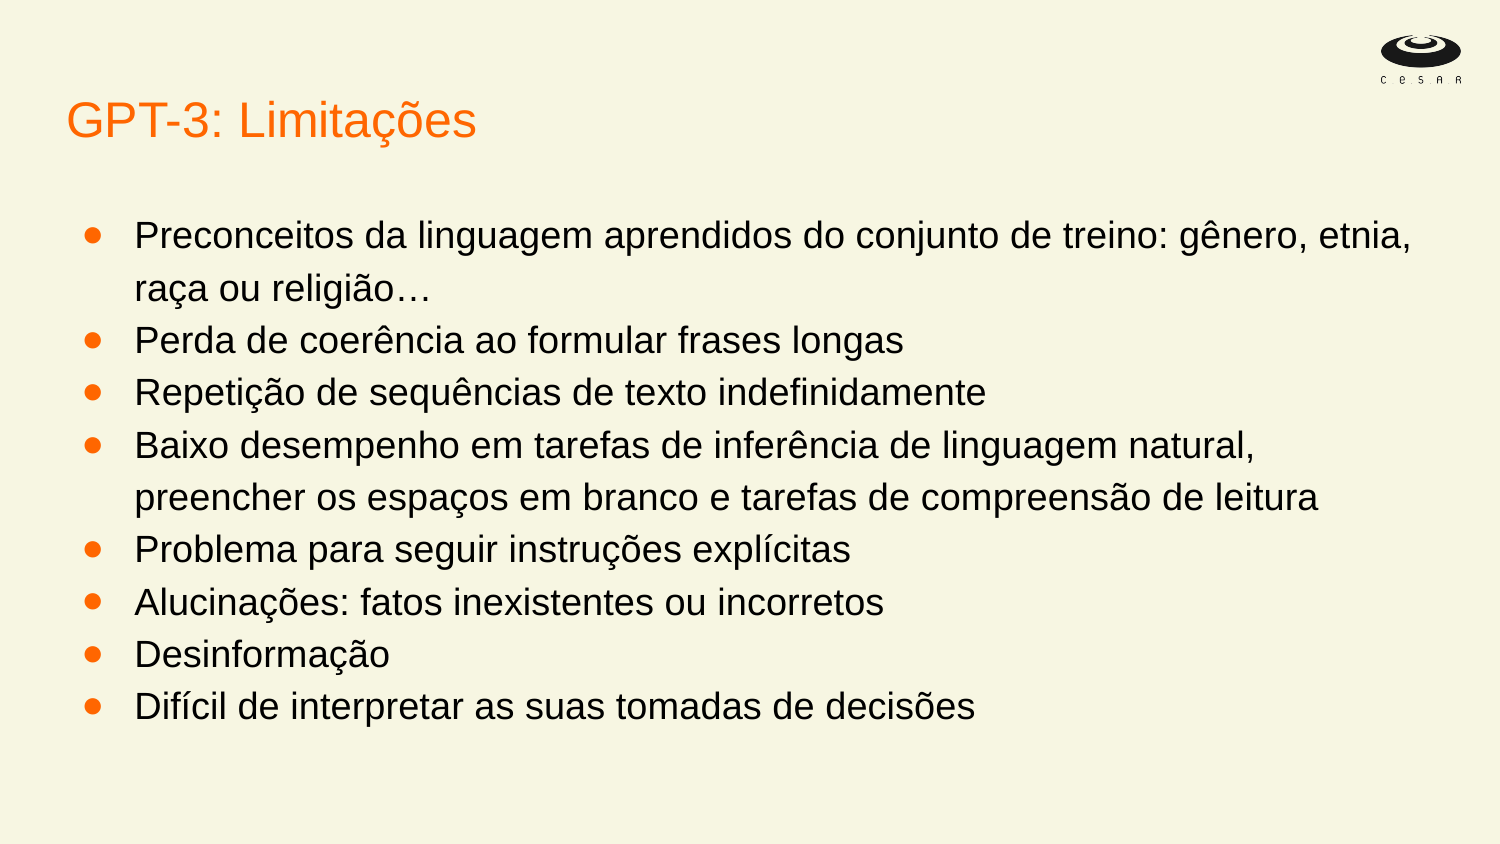

# GPT-3: Limitações
Preconceitos da linguagem aprendidos do conjunto de treino: gênero, etnia, raça ou religião…
Perda de coerência ao formular frases longas
Repetição de sequências de texto indefinidamente
Baixo desempenho em tarefas de inferência de linguagem natural, preencher os espaços em branco e tarefas de compreensão de leitura
Problema para seguir instruções explícitas
Alucinações: fatos inexistentes ou incorretos
Desinformação
Difícil de interpretar as suas tomadas de decisões